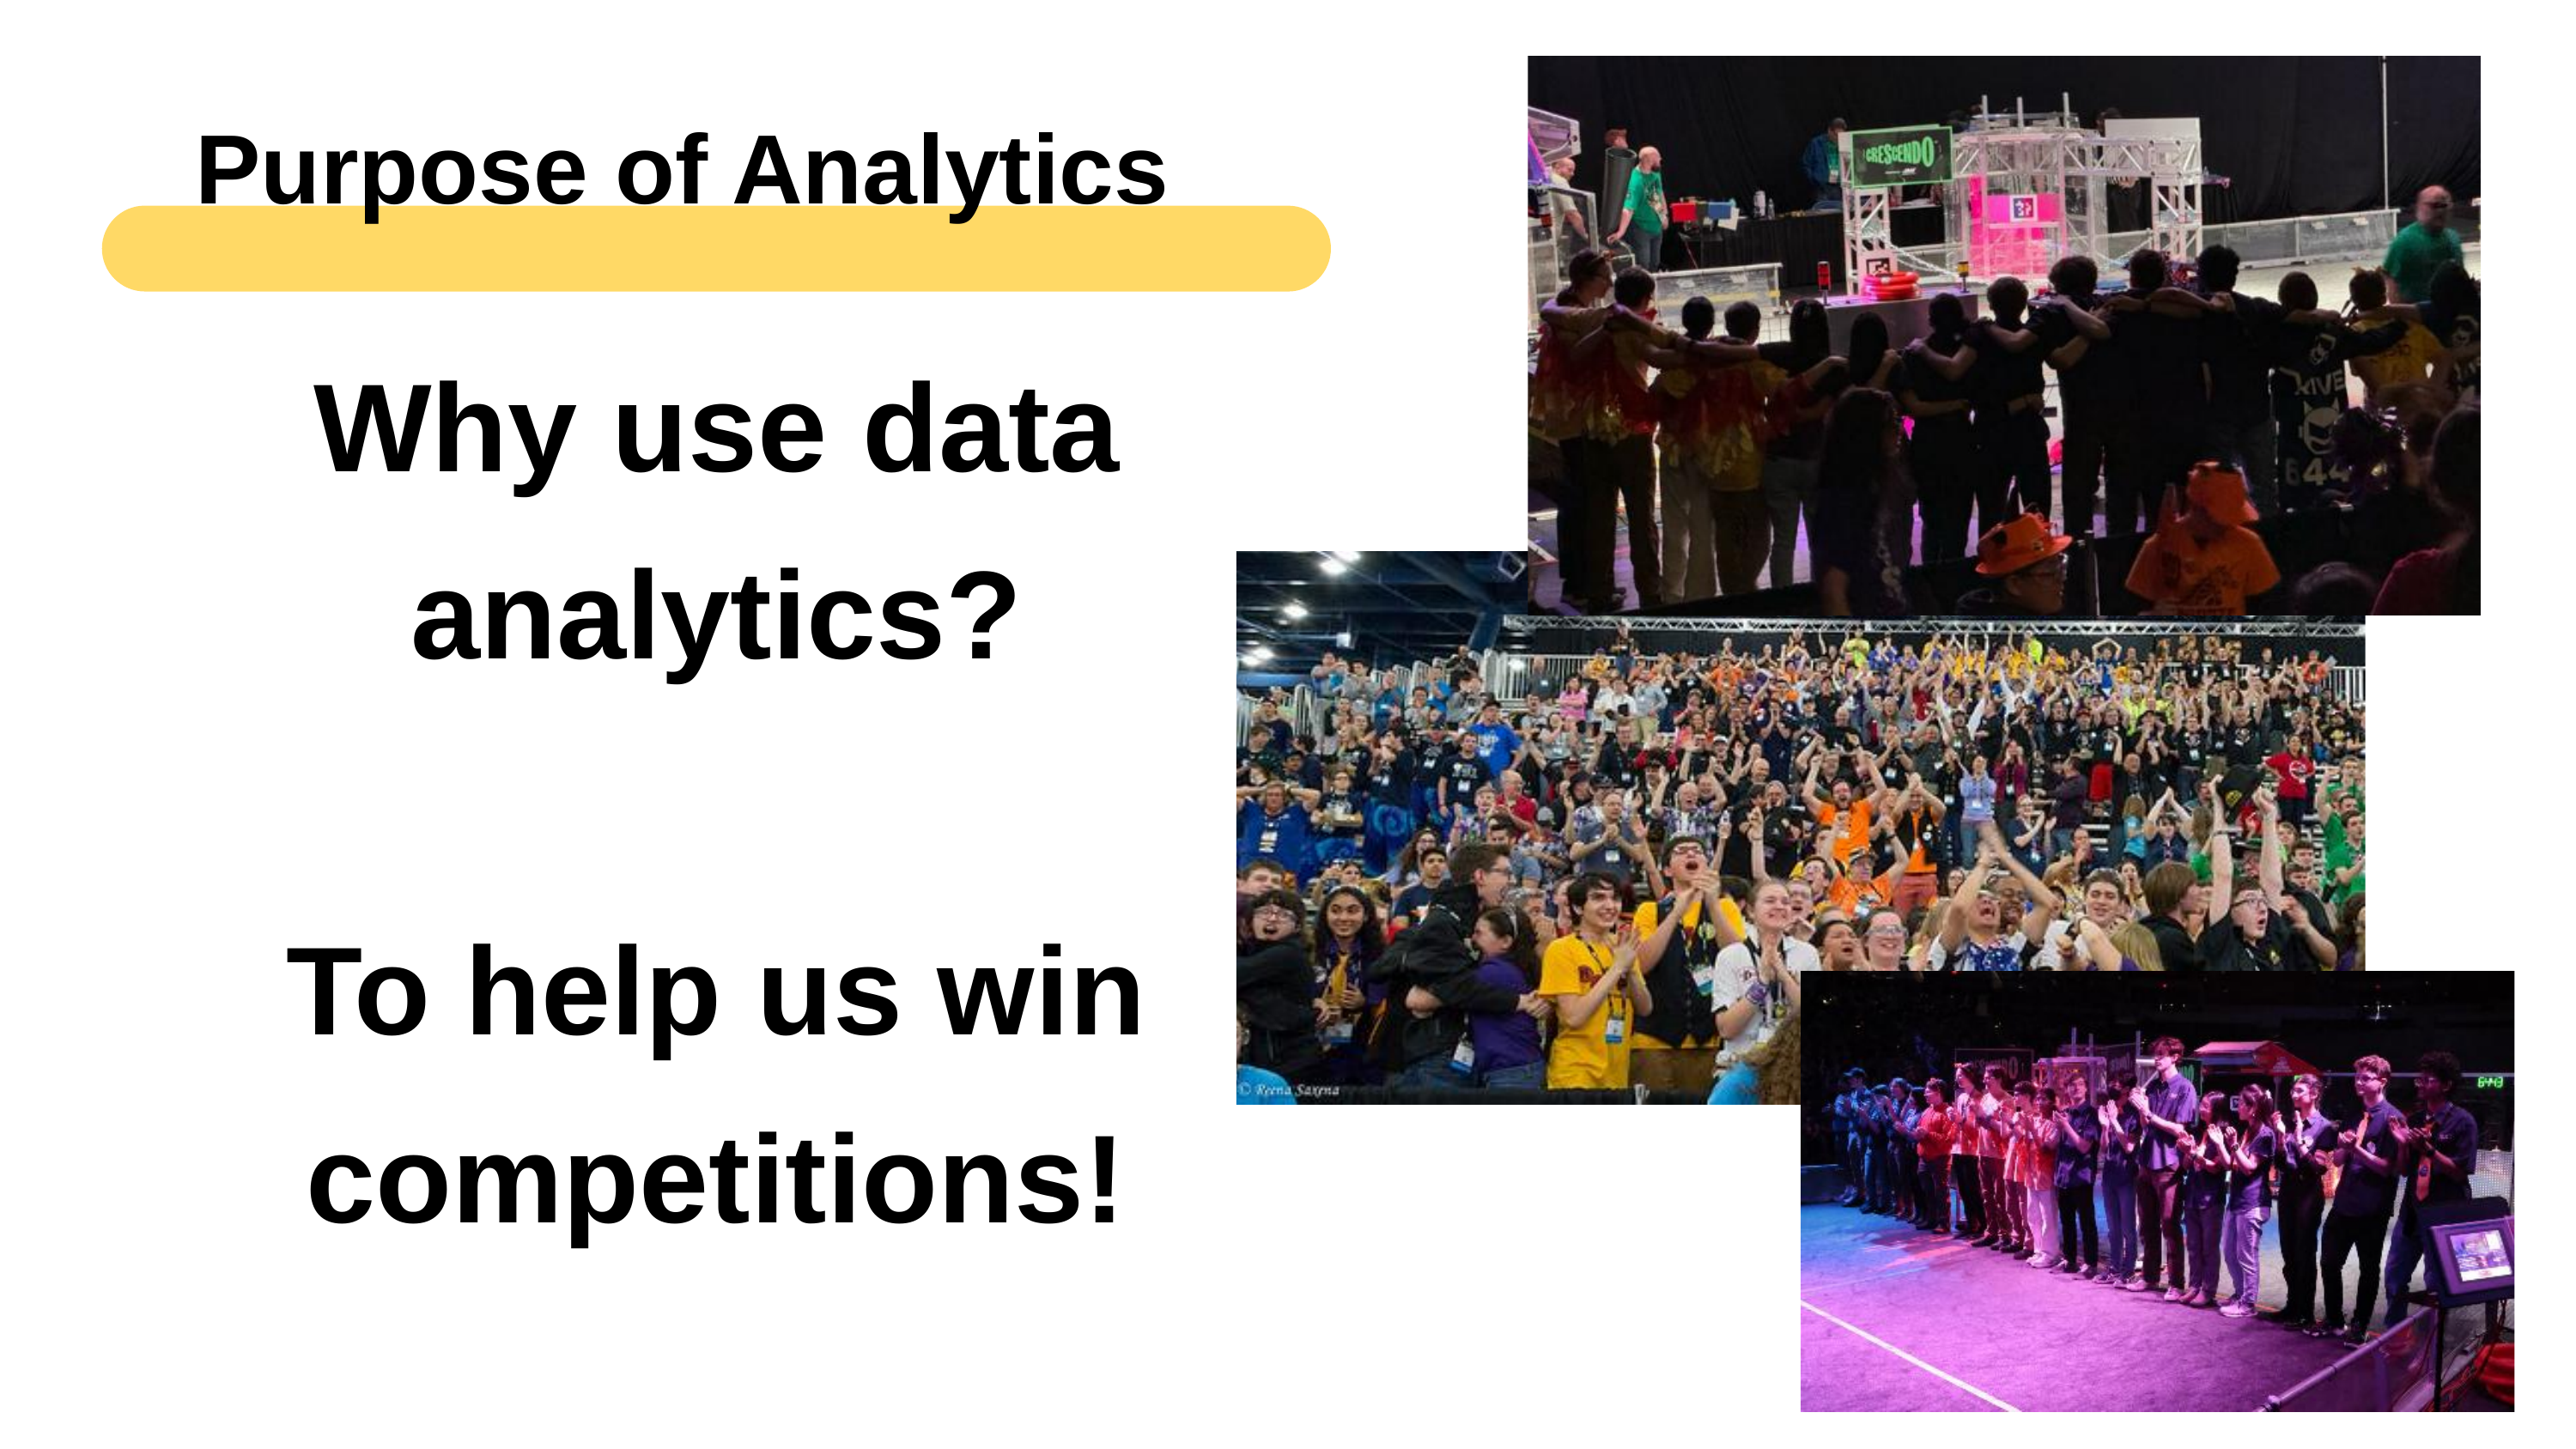

Purpose of Analytics

Why use data analytics?

To help us win competitions!

20